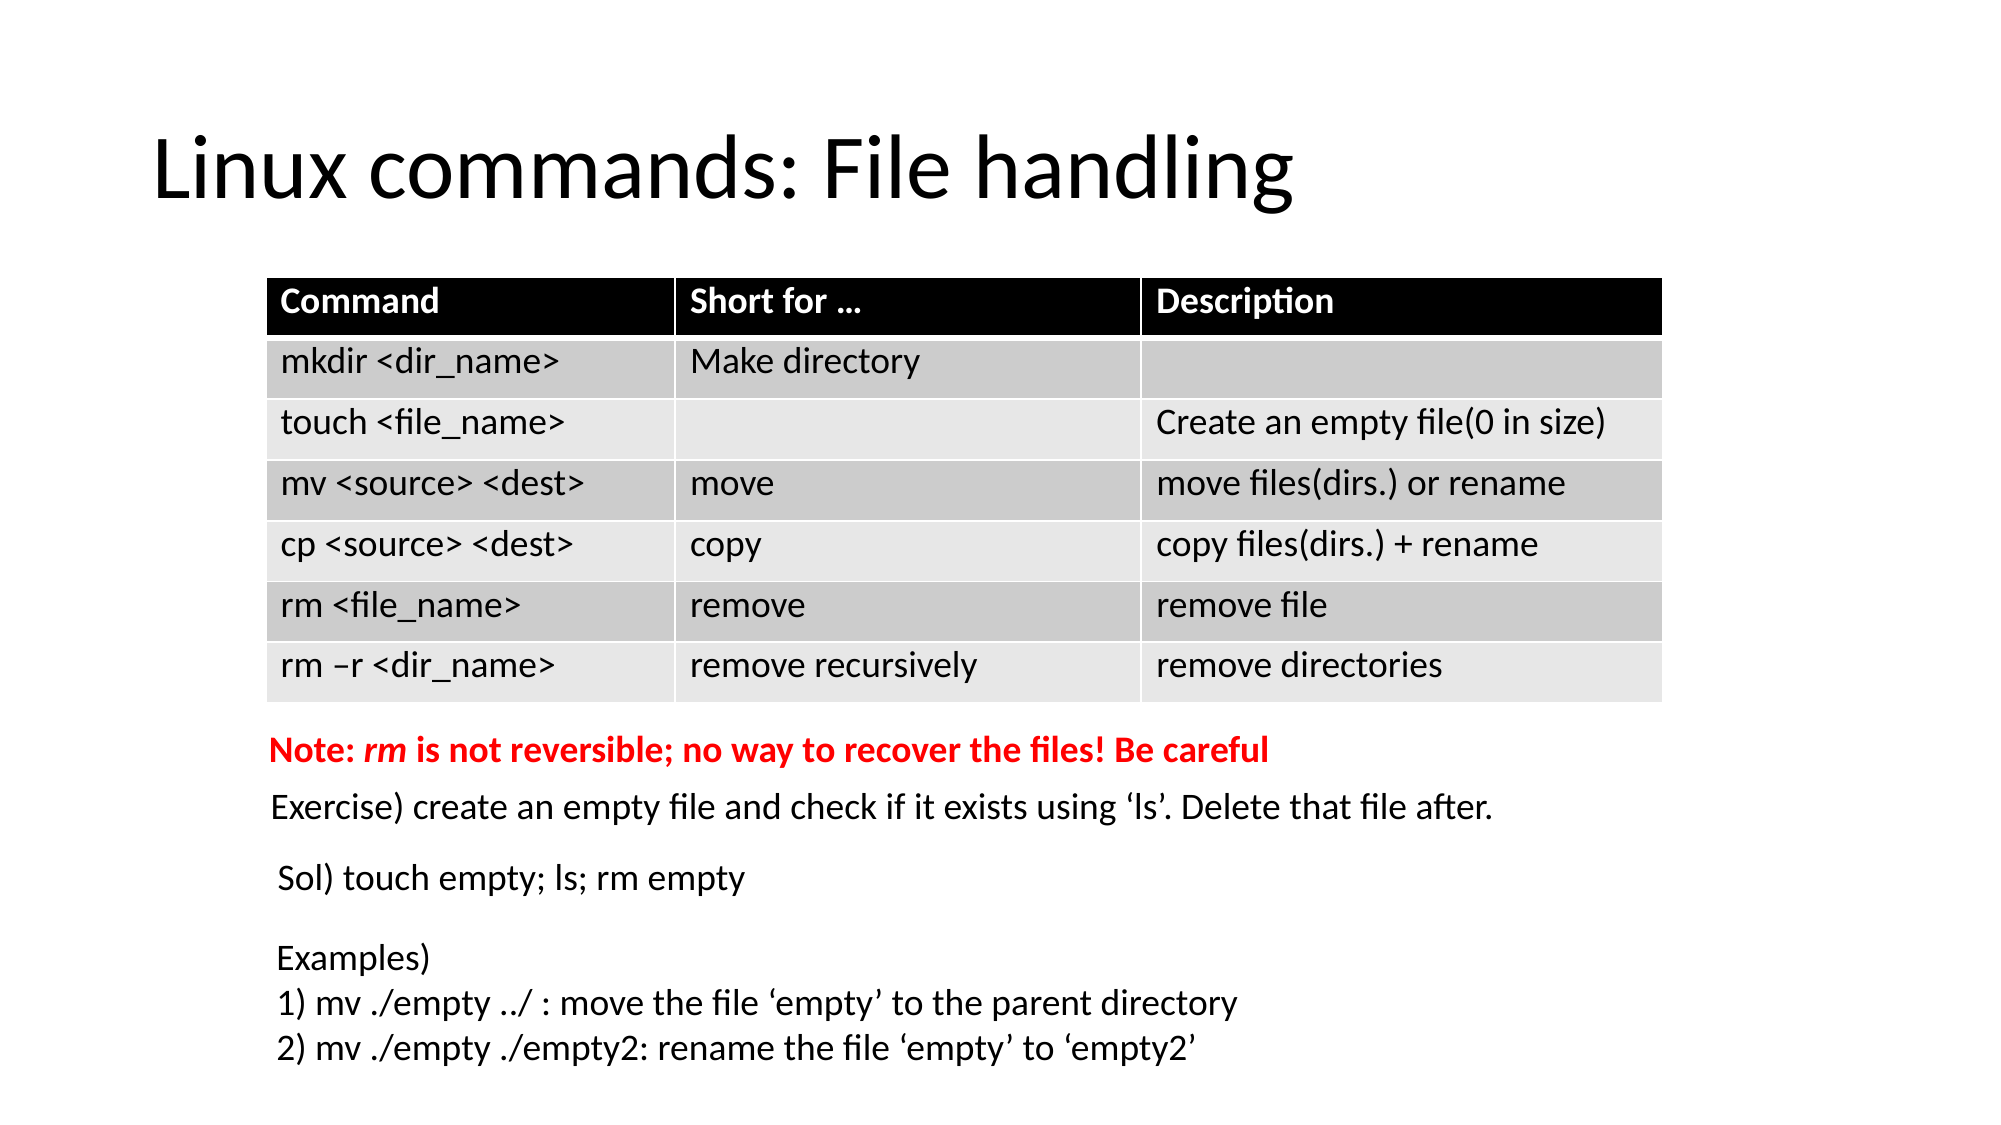

# Linux commands: File handling
| Command | Short for … | Description |
| --- | --- | --- |
| mkdir <dir\_name> | Make directory |  |
| touch <file\_name> |  | Create an empty file(0 in size) |
| mv <source> <dest> | move | move files(dirs.) or rename |
| cp <source> <dest> | copy | copy files(dirs.) + rename |
| rm <file\_name> | remove | remove file |
| rm –r <dir\_name> | remove recursively | remove directories |
Note: rm is not reversible; no way to recover the files! Be careful
Exercise) create an empty file and check if it exists using ‘ls’. Delete that file after.
Sol) touch empty; ls; rm empty
Examples)
1) mv ./empty ../ : move the file ‘empty’ to the parent directory
2) mv ./empty ./empty2: rename the file ‘empty’ to ‘empty2’